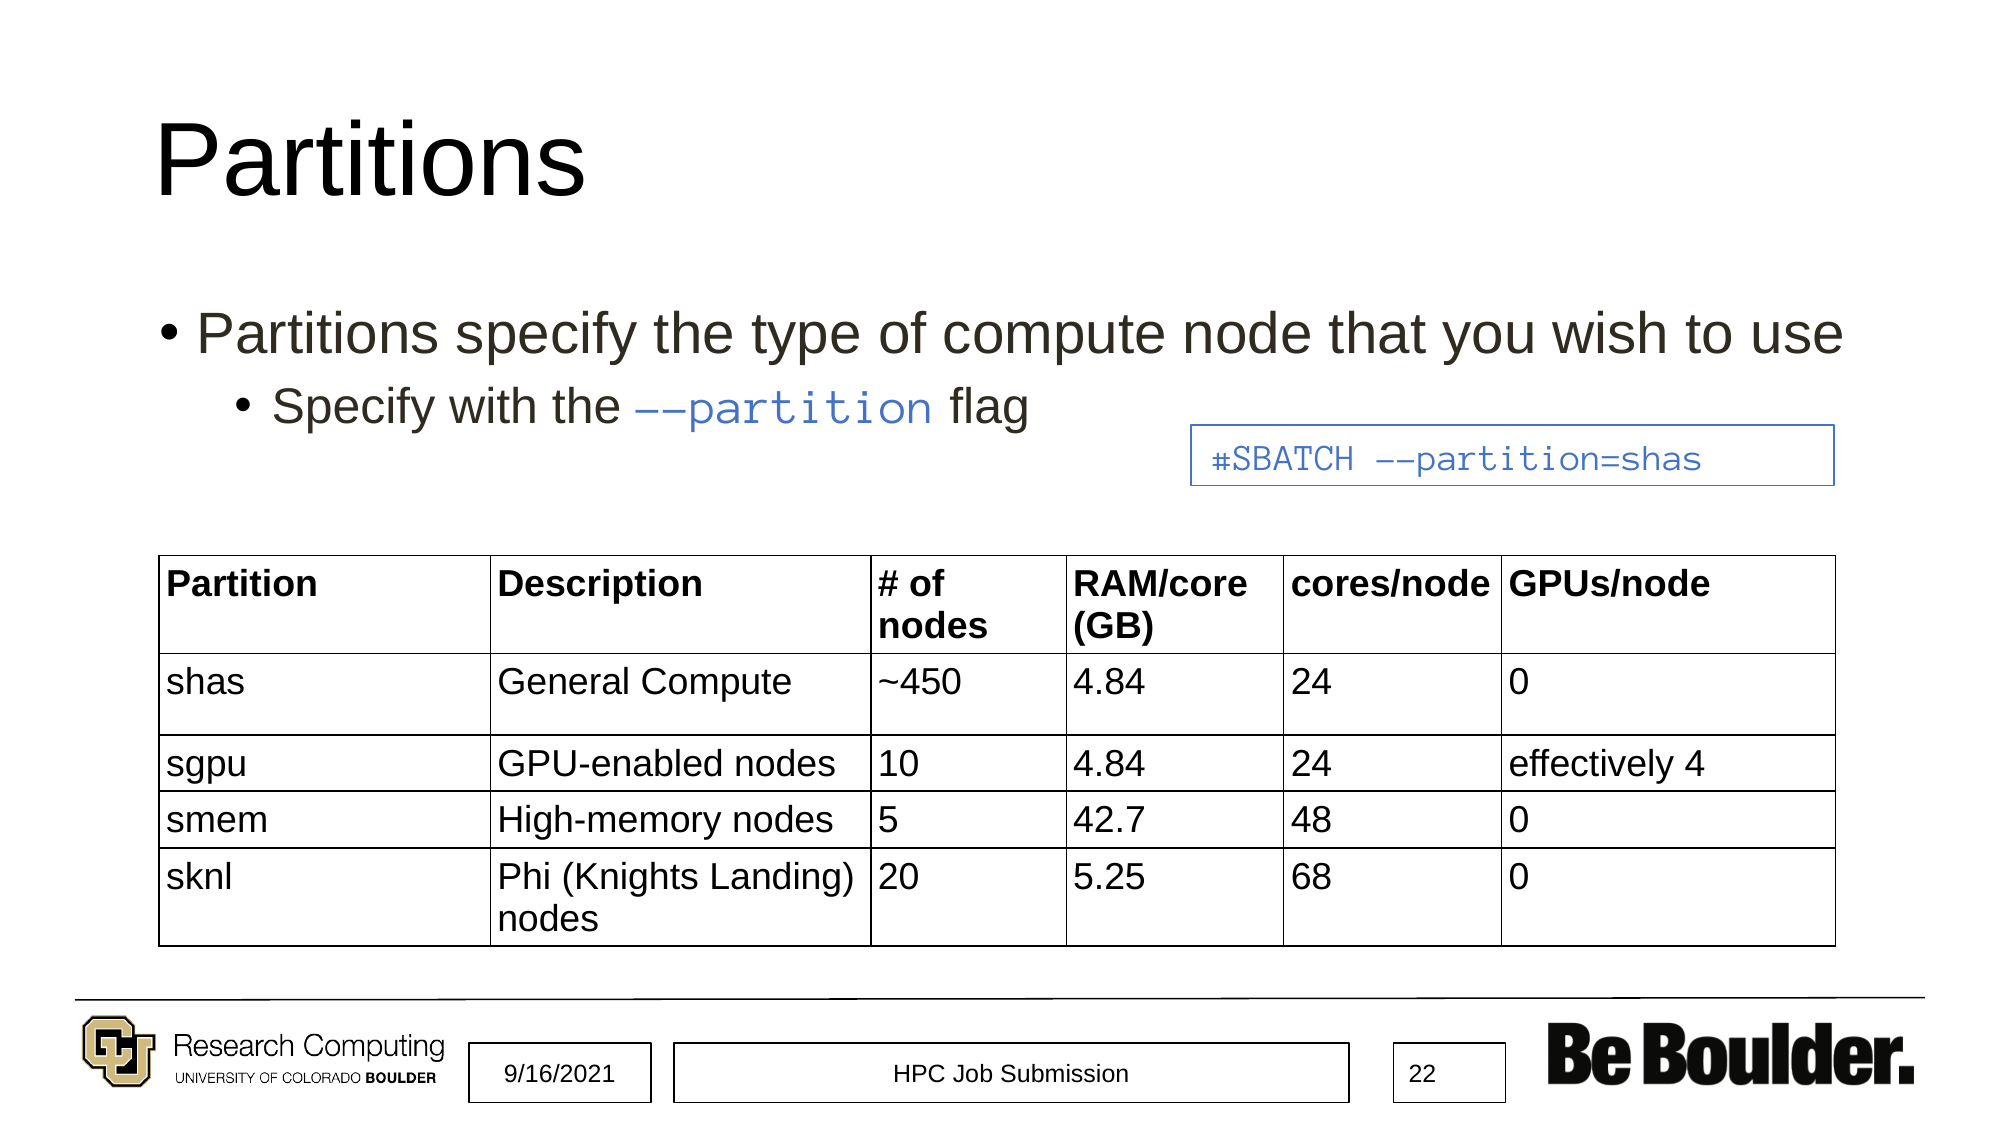

# Partitions
Partitions specify the type of compute node that you wish to use
Specify with the --partition flag
#SBATCH --partition=shas
| Partition | Description | # of nodes | RAM/core (GB) | cores/node | GPUs/node |
| --- | --- | --- | --- | --- | --- |
| shas | General Compute | ~450 | 4.84 | 24 | 0 |
| sgpu | GPU-enabled nodes | 10 | 4.84 | 24 | effectively 4 |
| smem | High-memory nodes | 5 | 42.7 | 48 | 0 |
| sknl | Phi (Knights Landing) nodes | 20 | 5.25 | 68 | 0 |
9/16/2021
HPC Job Submission
22